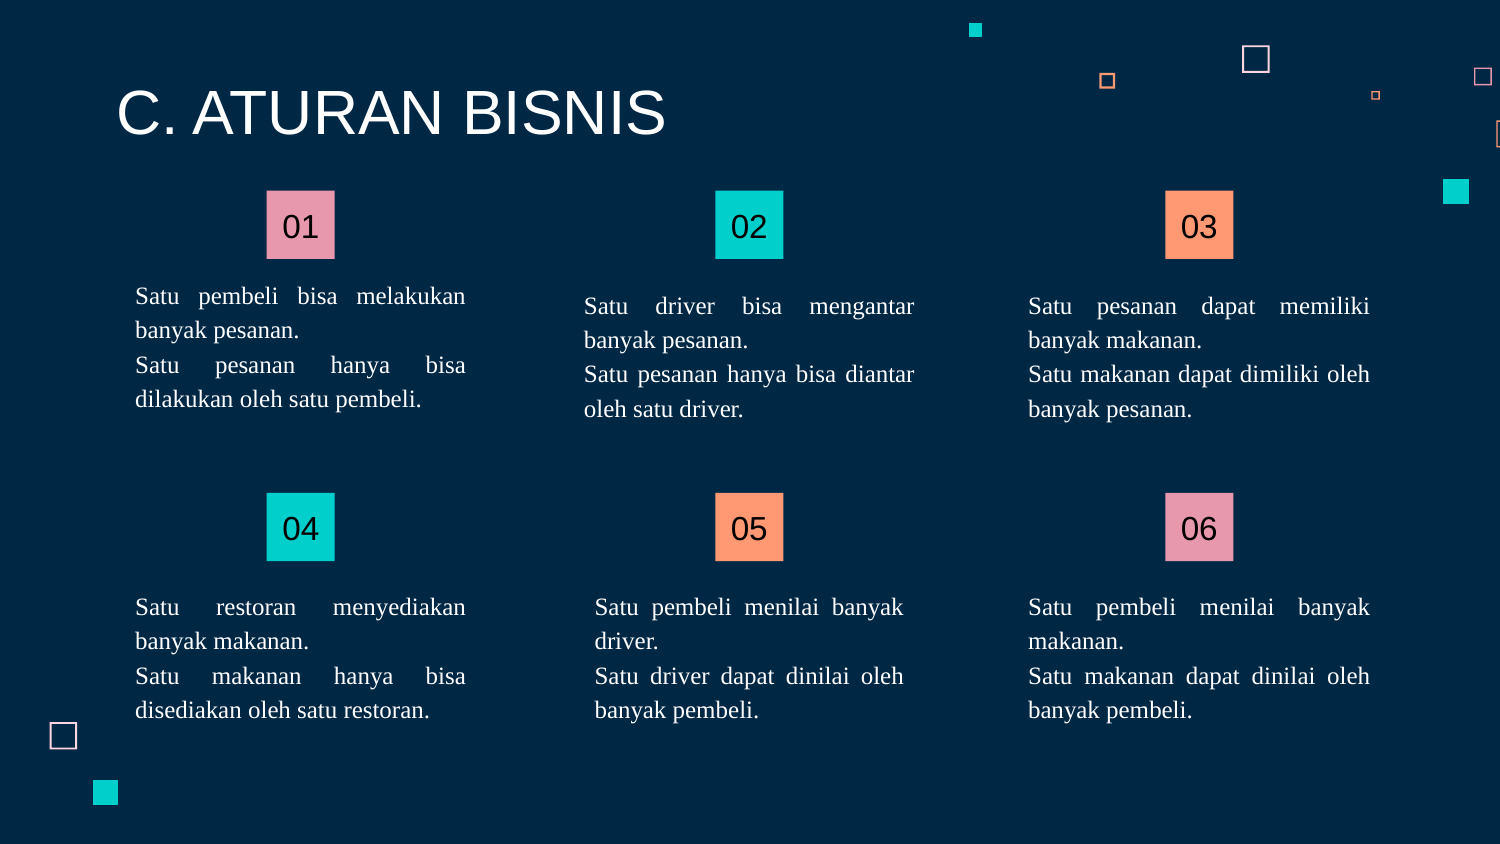

C. ATURAN BISNIS
01
02
03
Satu pembeli bisa melakukan banyak pesanan.
Satu pesanan hanya bisa dilakukan oleh satu pembeli.

Satu pesanan dapat memiliki banyak makanan.
Satu makanan dapat dimiliki oleh banyak pesanan.

Satu driver bisa mengantar banyak pesanan.
Satu pesanan hanya bisa diantar oleh satu driver.

04
05
06
Satu restoran menyediakan banyak makanan.
Satu makanan hanya bisa disediakan oleh satu restoran.

Satu pembeli menilai banyak driver.
Satu driver dapat dinilai oleh banyak pembeli.

Satu pembeli menilai banyak makanan.
Satu makanan dapat dinilai oleh banyak pembeli.